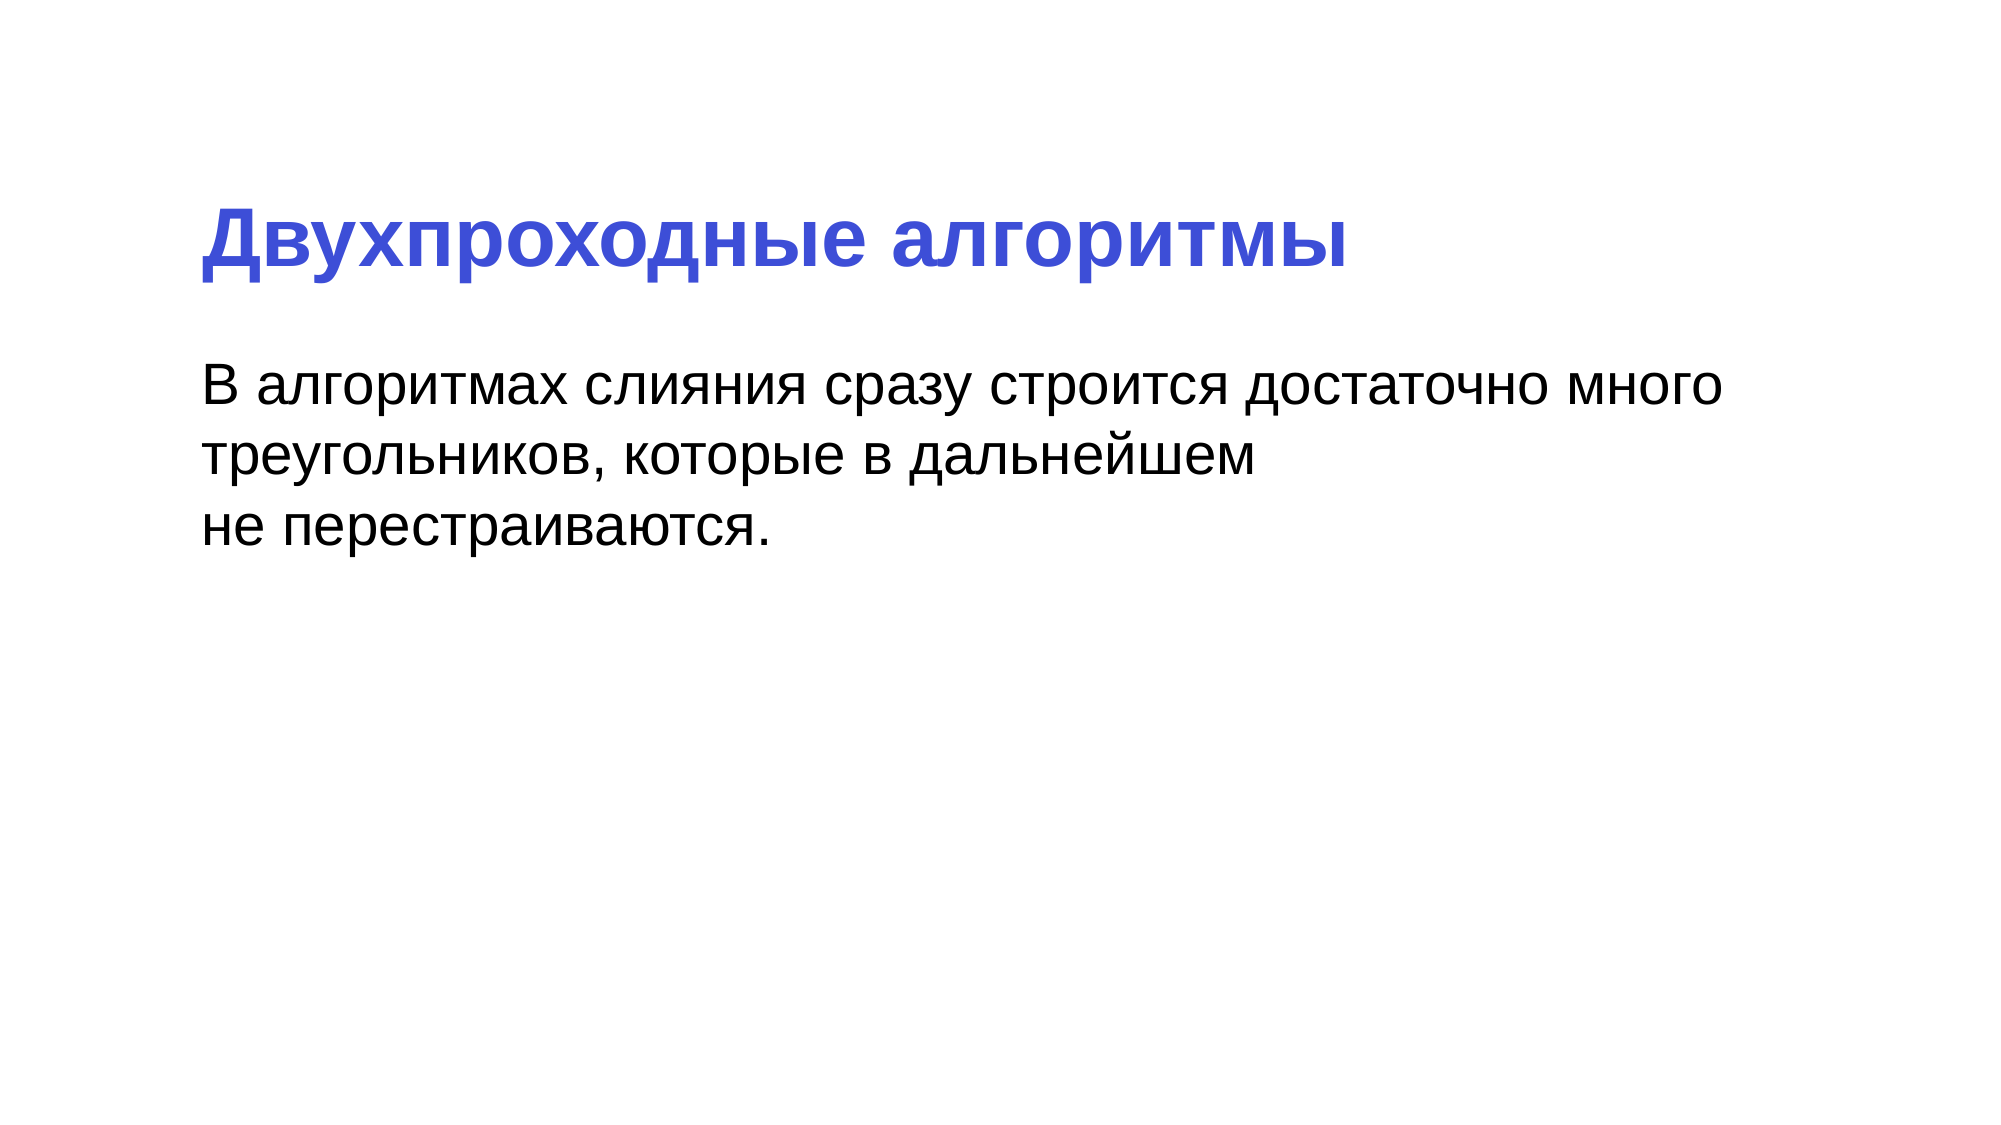

Двухпроходные алгоритмы
В алгоритмах слияния сразу строится достаточно много треугольников, которые в дальнейшем
не перестраиваются.